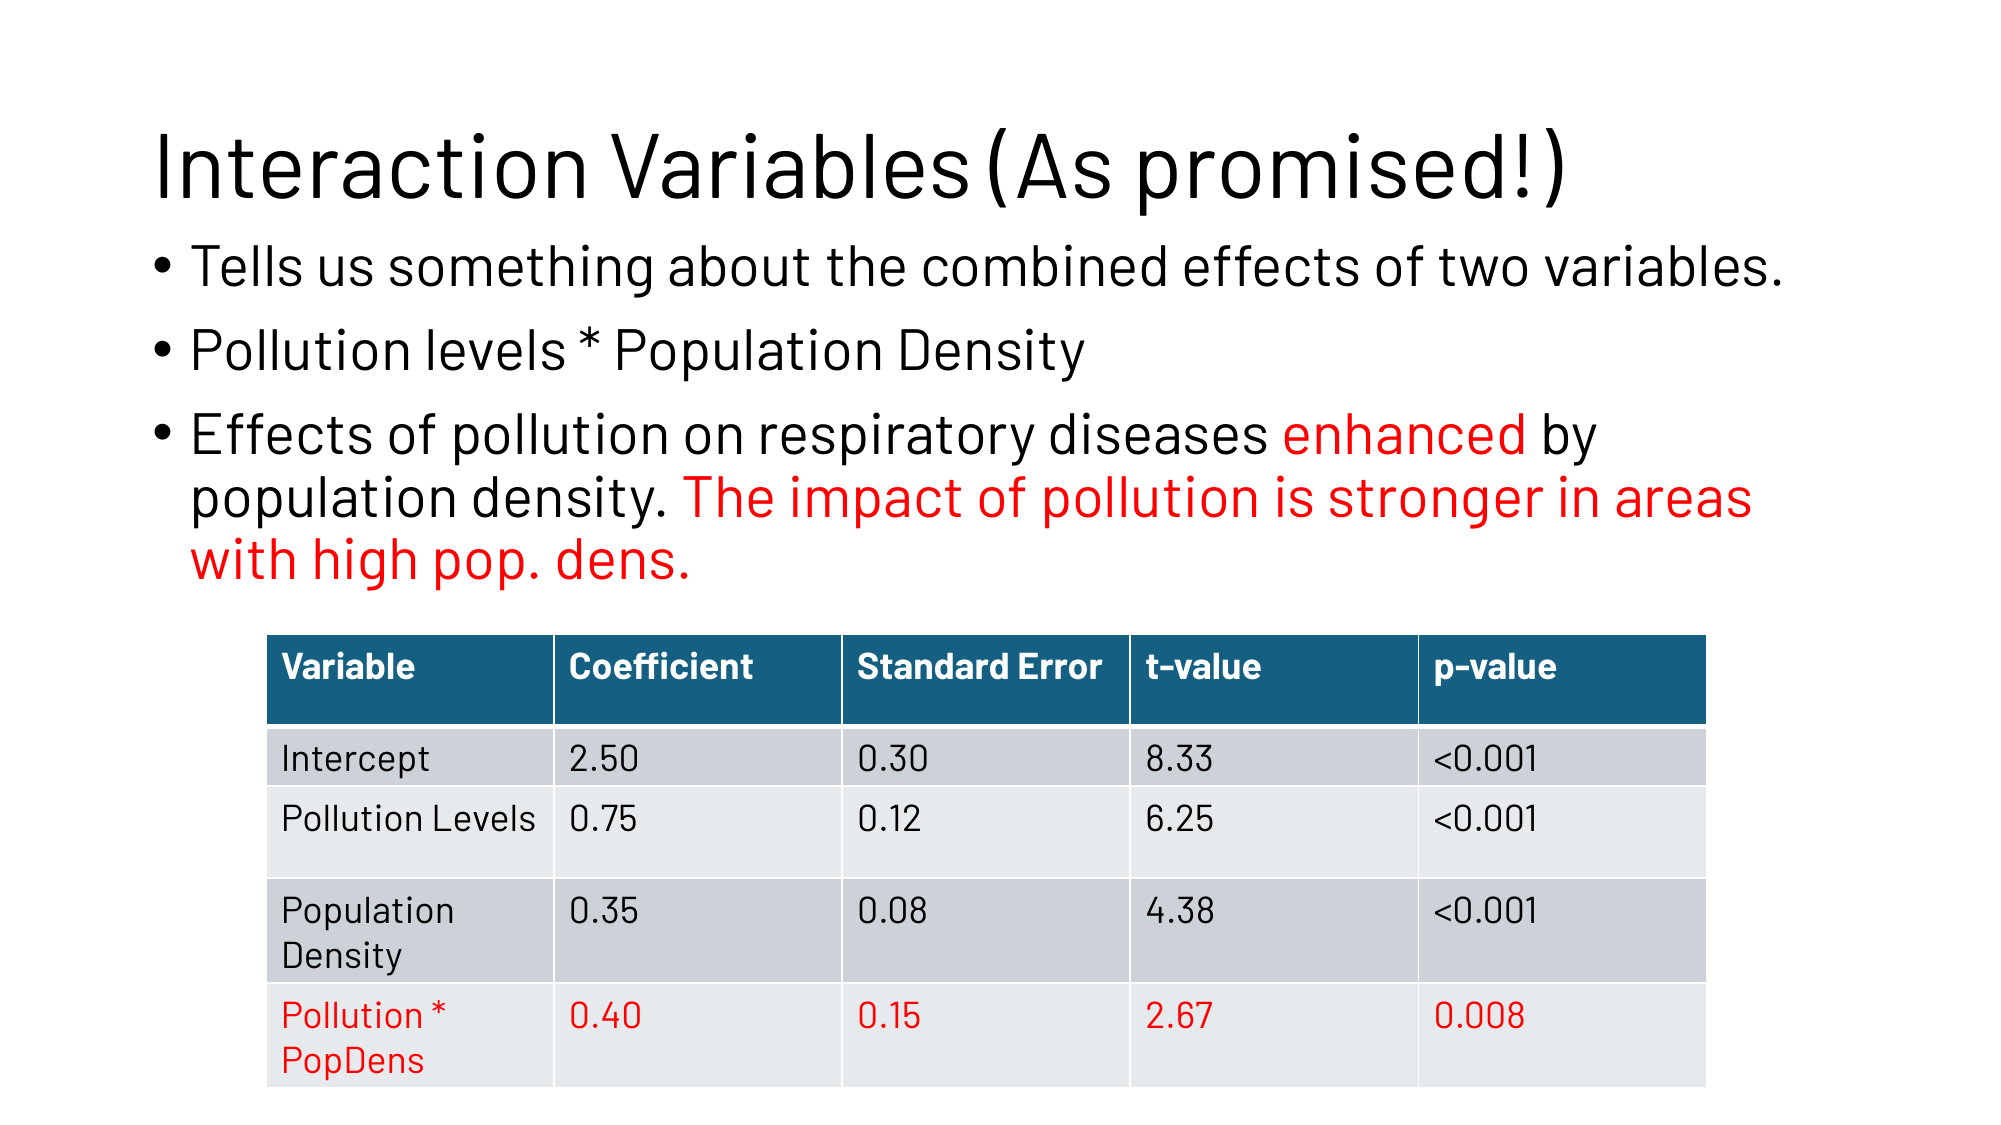

# Interaction Variables (As promised!)
Tells us something about the combined effects of two variables.
Pollution levels * Population Density
Effects of pollution on respiratory diseases enhanced by population density. The impact of pollution is stronger in areas with high pop. dens.
| Variable | Coefficient | Standard Error | t-value | p-value |
| --- | --- | --- | --- | --- |
| Intercept | 2.50 | 0.30 | 8.33 | <0.001 |
| Pollution Levels | 0.75 | 0.12 | 6.25 | <0.001 |
| Population Density | 0.35 | 0.08 | 4.38 | <0.001 |
| Pollution \* PopDens | 0.40 | 0.15 | 2.67 | 0.008 |